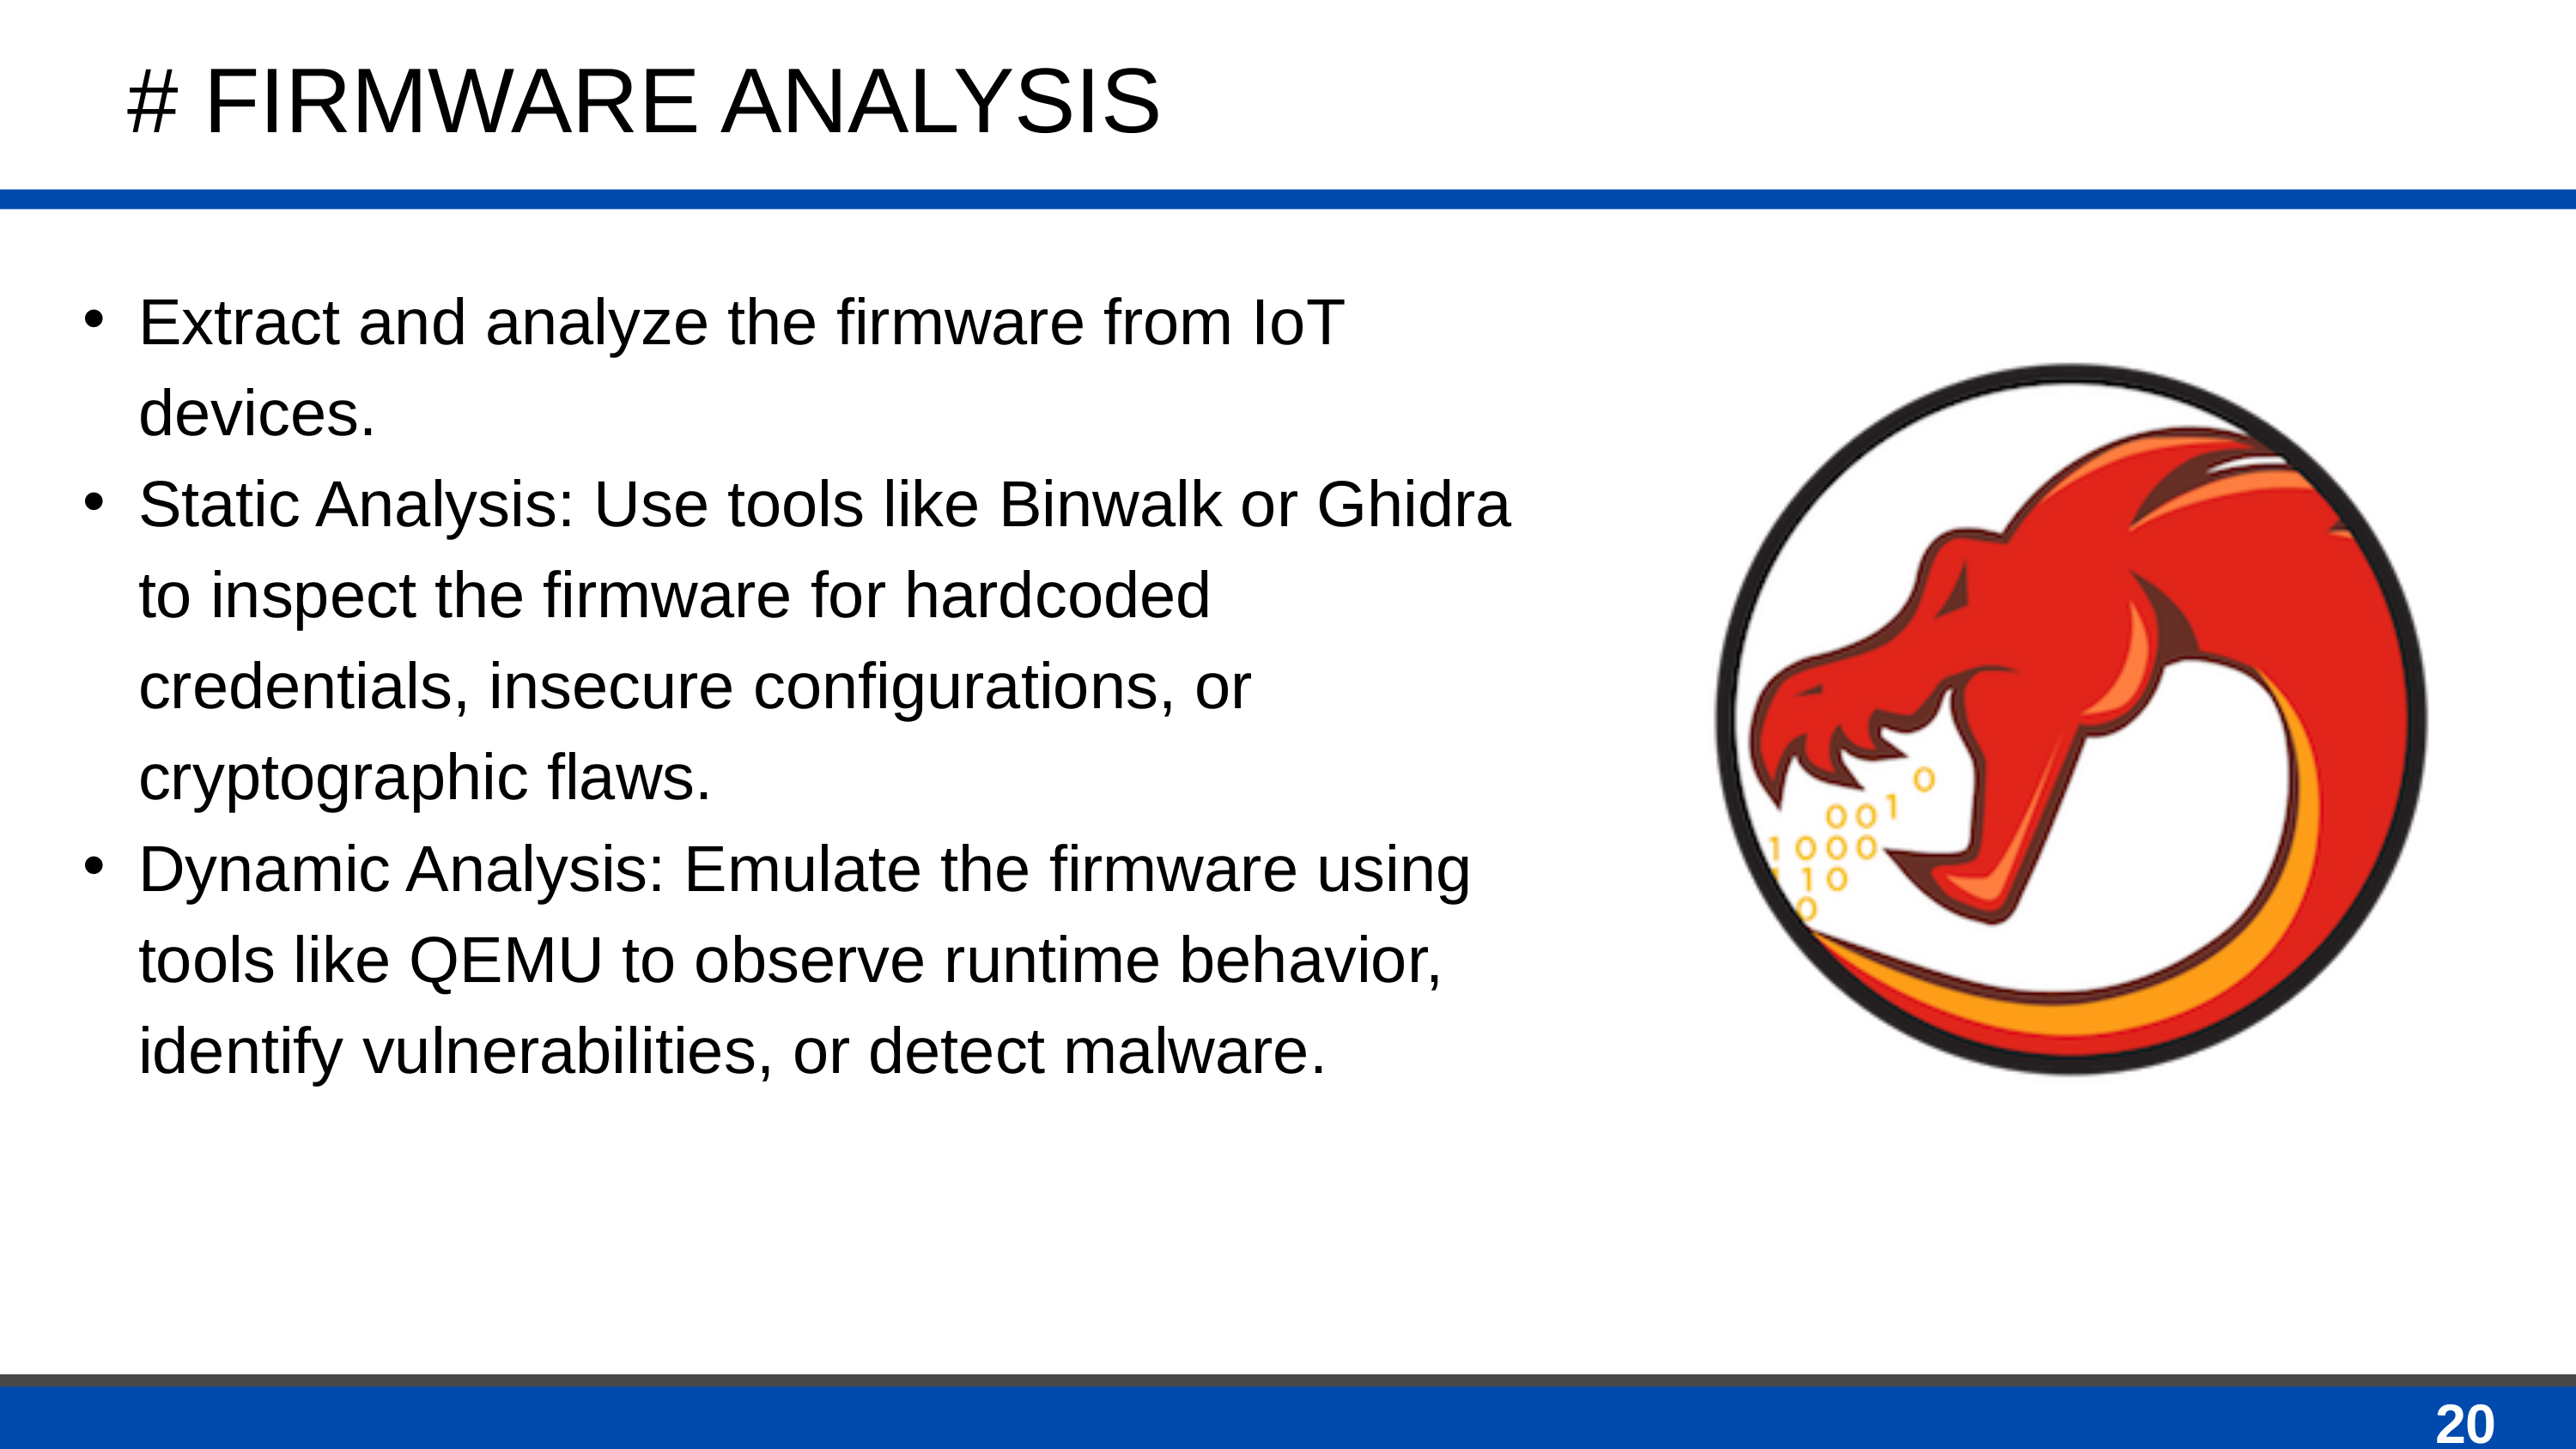

# FIRMWARE ANALYSIS

Extract and analyze the firmware from IoT devices.
Static Analysis: Use tools like Binwalk or Ghidra to inspect the firmware for hardcoded credentials, insecure configurations, or cryptographic flaws.
Dynamic Analysis: Emulate the firmware using tools like QEMU to observe runtime behavior, identify vulnerabilities, or detect malware.

20